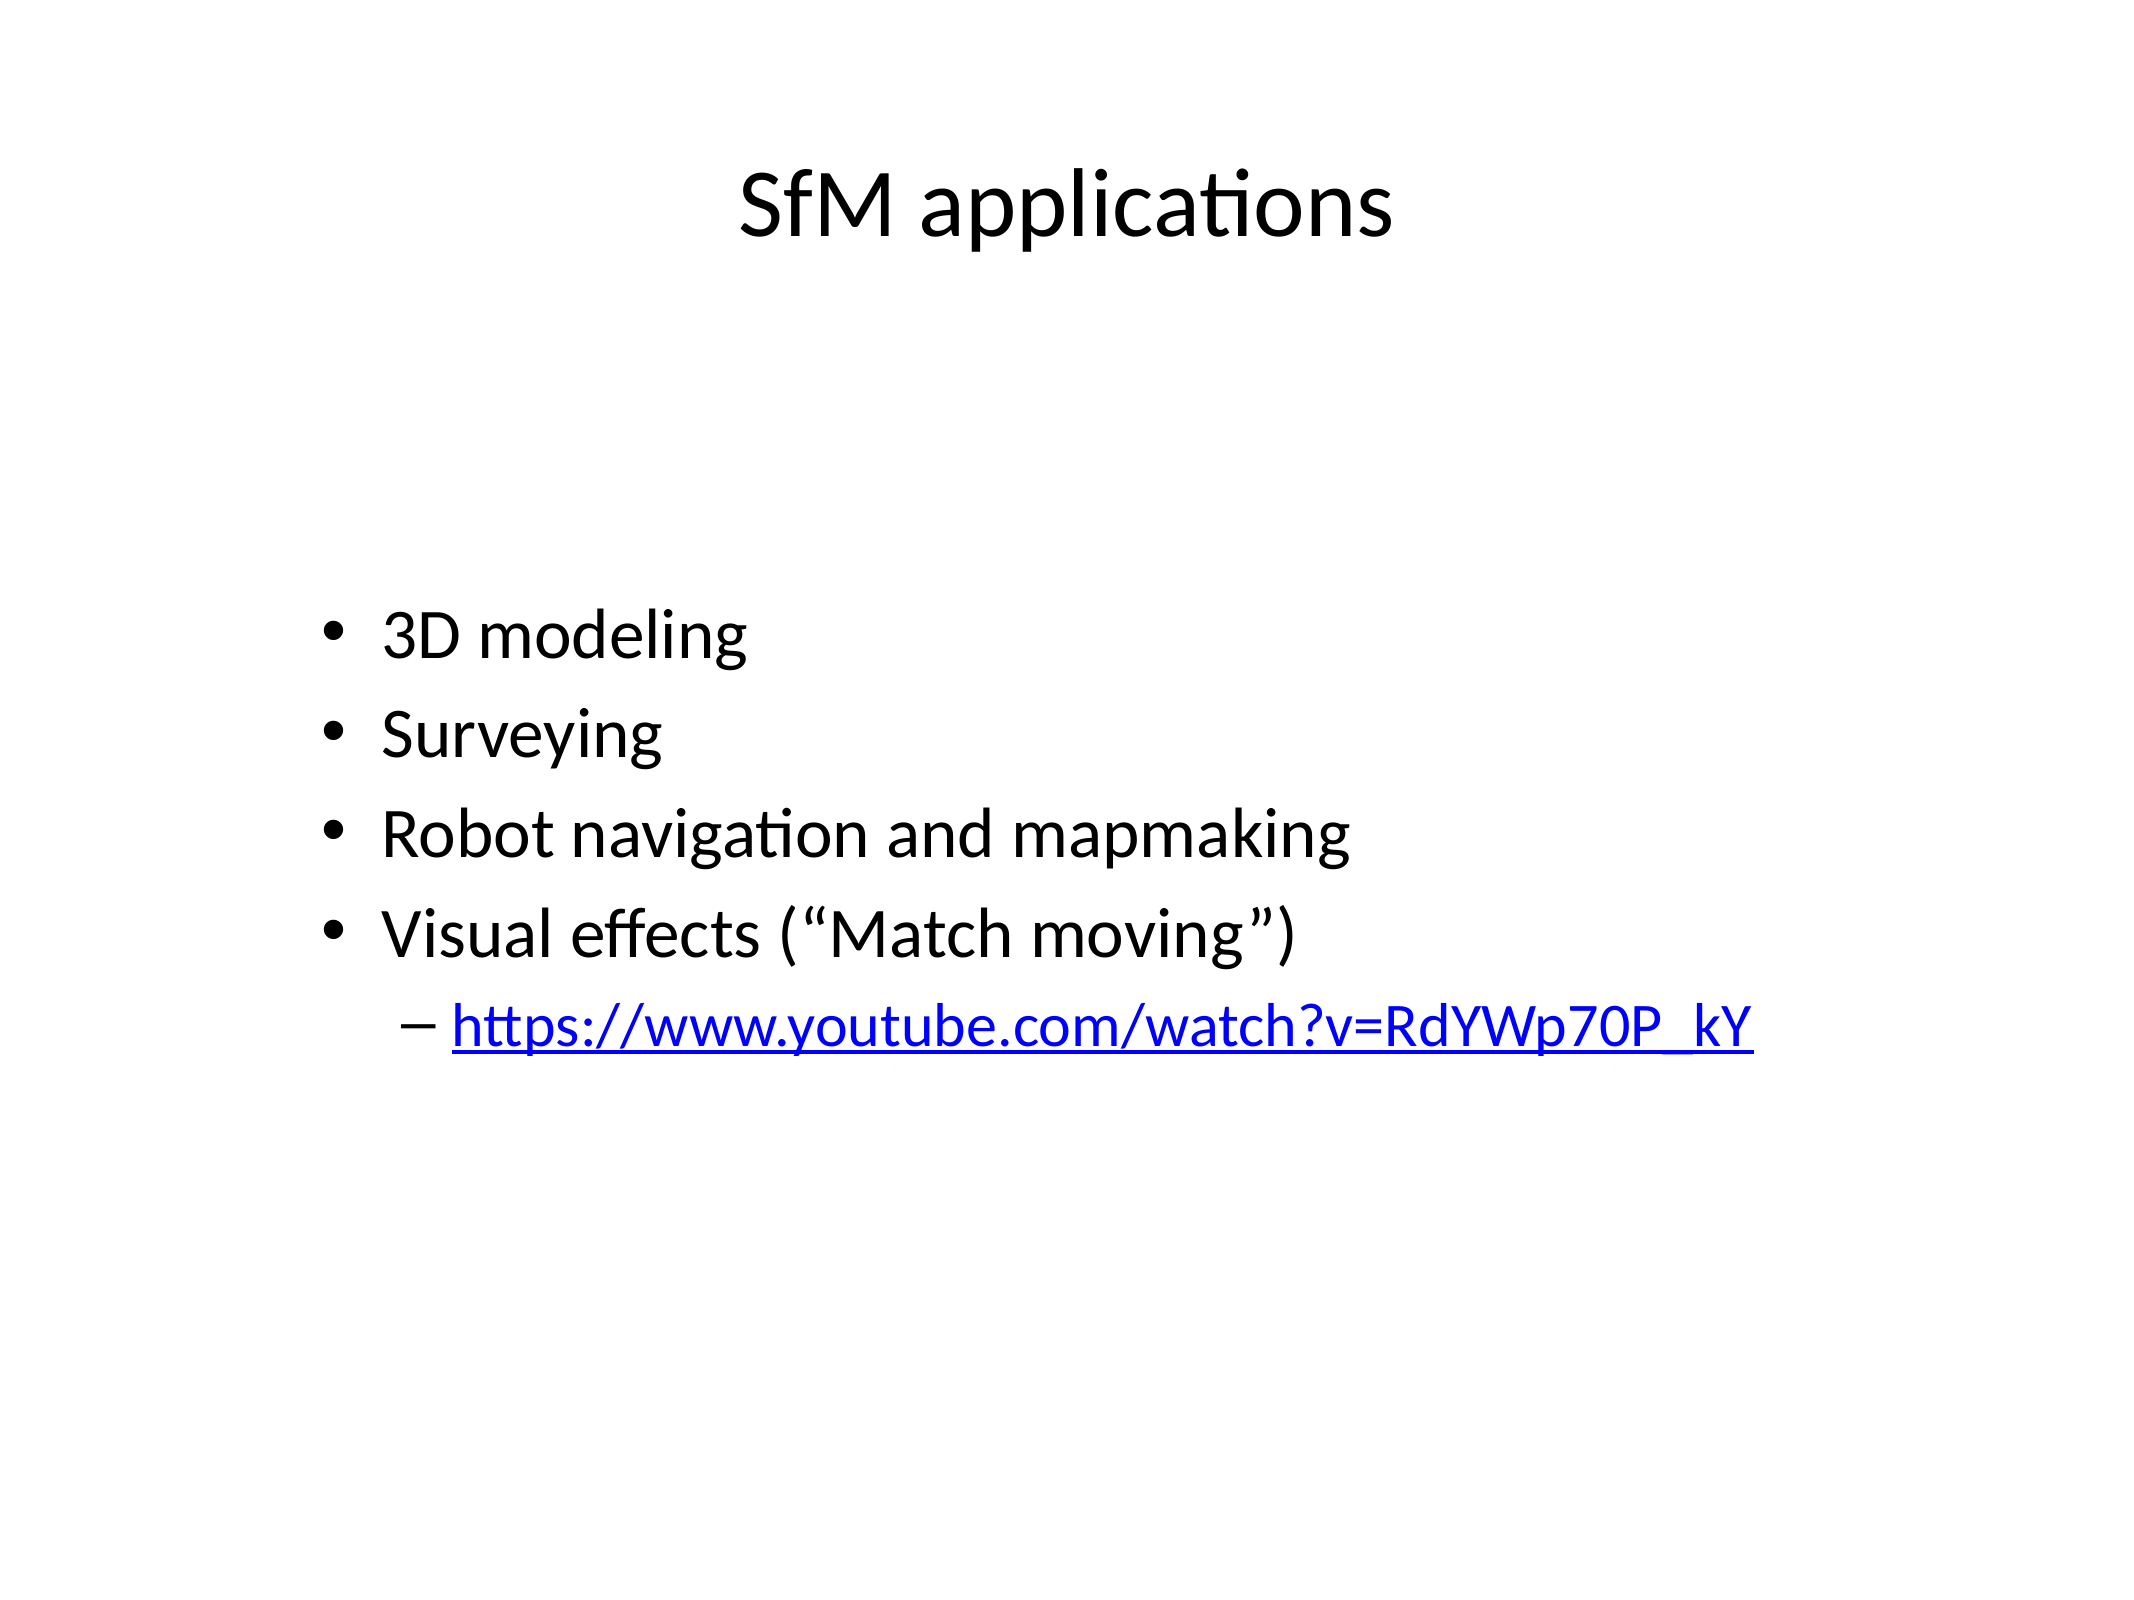

# SfM applications

3D modeling
Surveying
Robot navigation and mapmaking
Visual effects (“Match moving”)
https://www.youtube.com/watch?v=RdYWp70P_kY